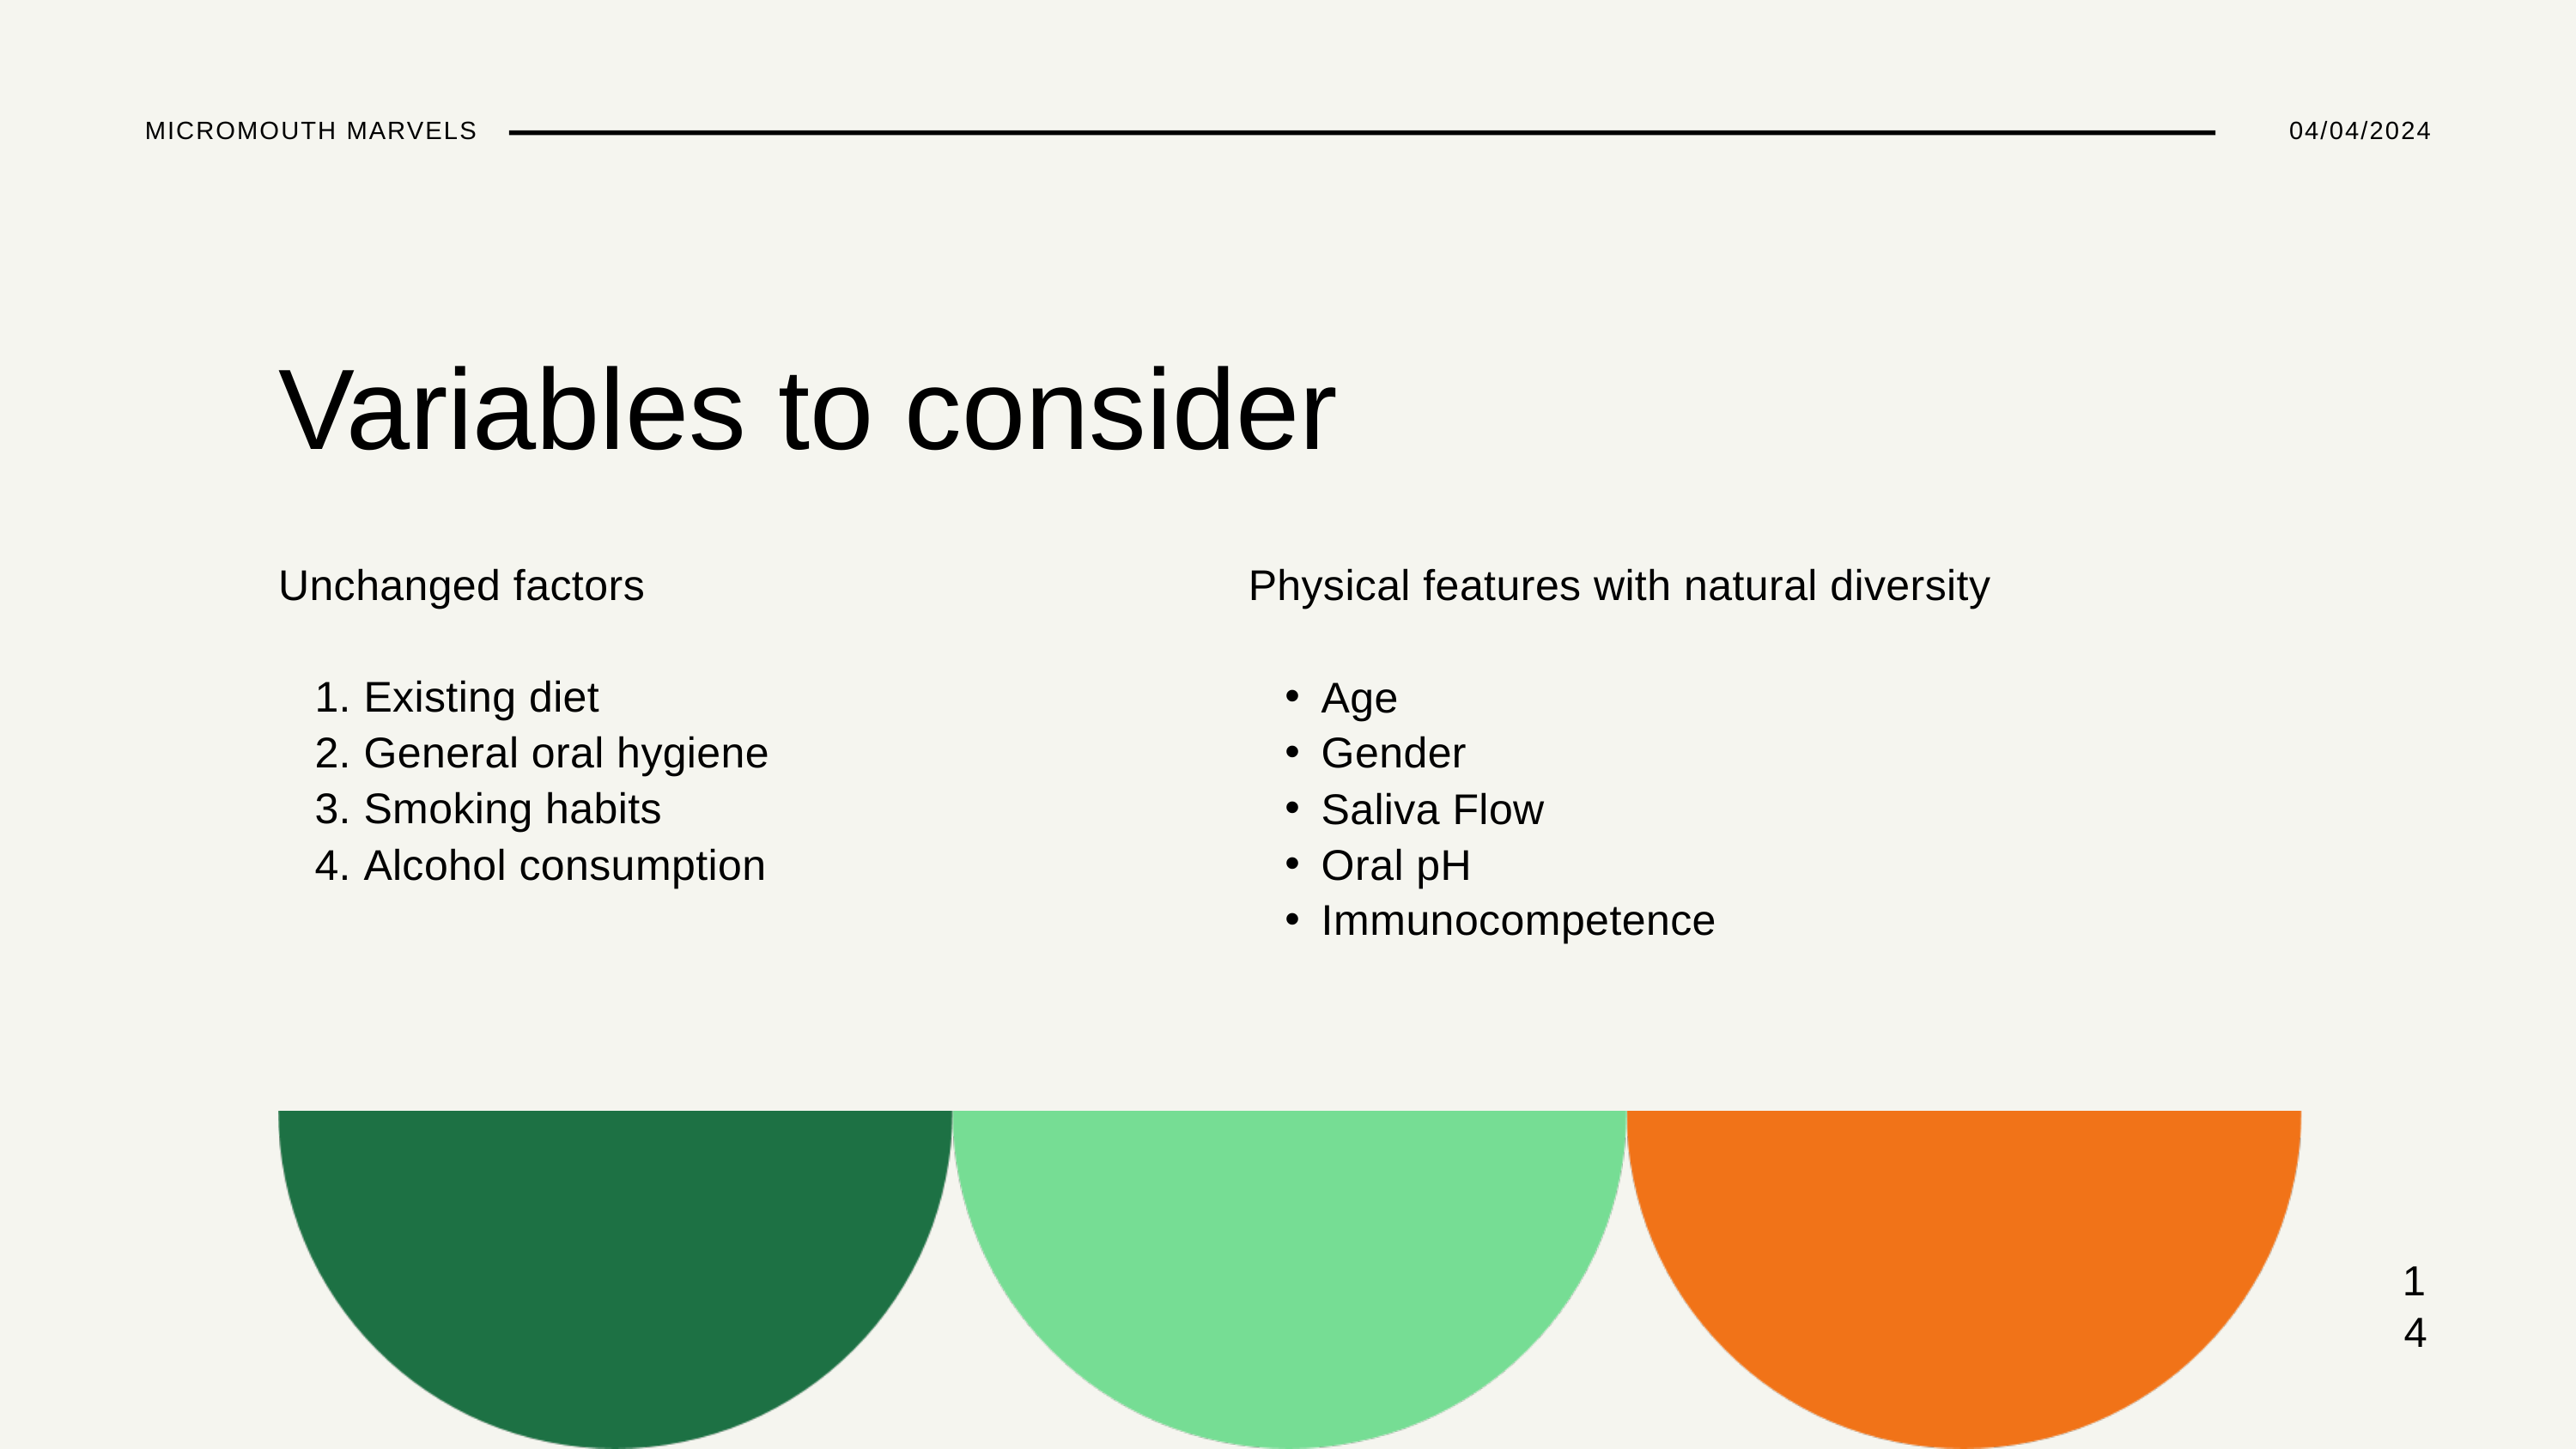

MICROMOUTH MARVELS
04/04/2024
Variables to consider
Unchanged factors

 Existing diet
 General oral hygiene
 Smoking habits
 Alcohol consumption
Physical features with natural diversity

Age
Gender
Saliva Flow
Oral pH
Immunocompetence

14